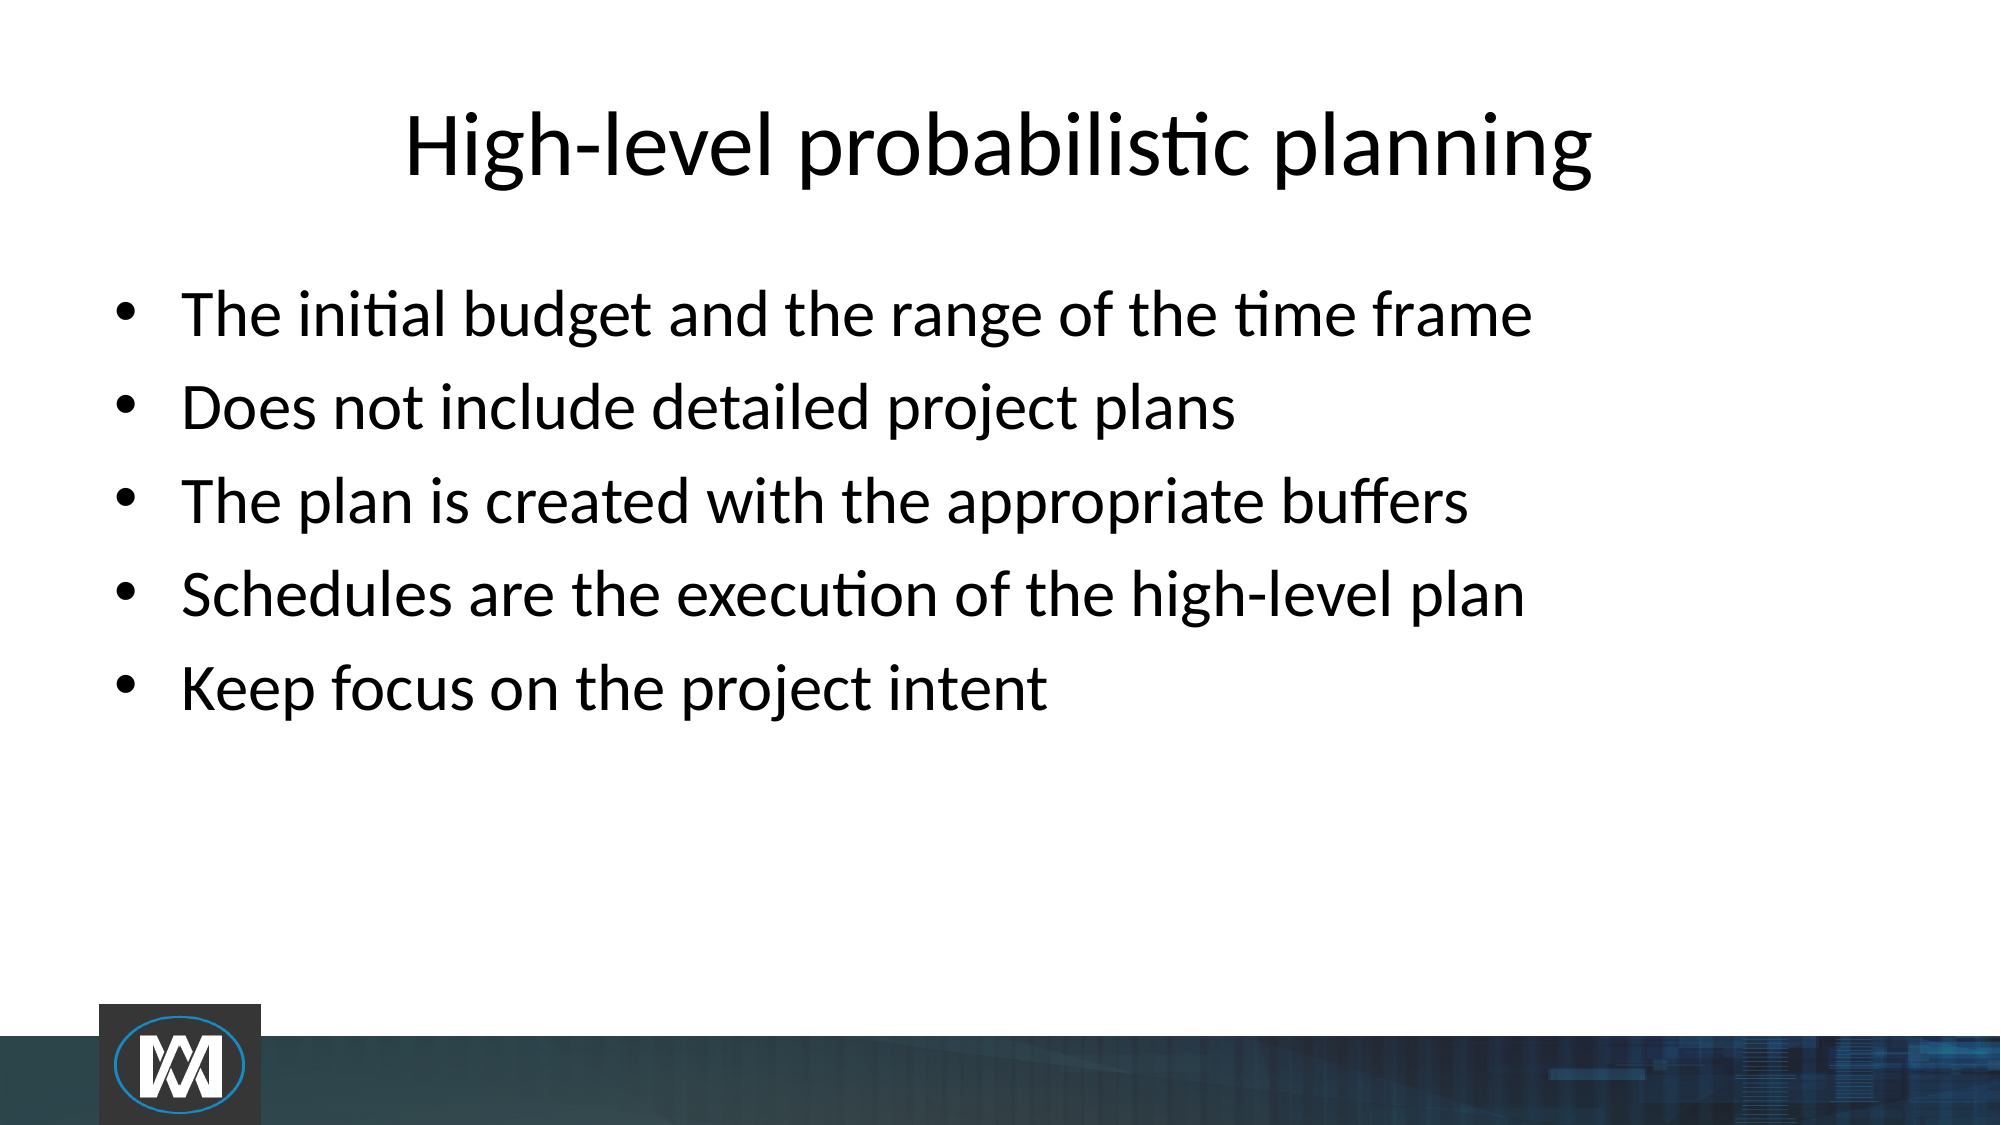

# High-level probabilistic planning
The initial budget and the range of the time frame
Does not include detailed project plans
The plan is created with the appropriate buffers
Schedules are the execution of the high-level plan
Keep focus on the project intent